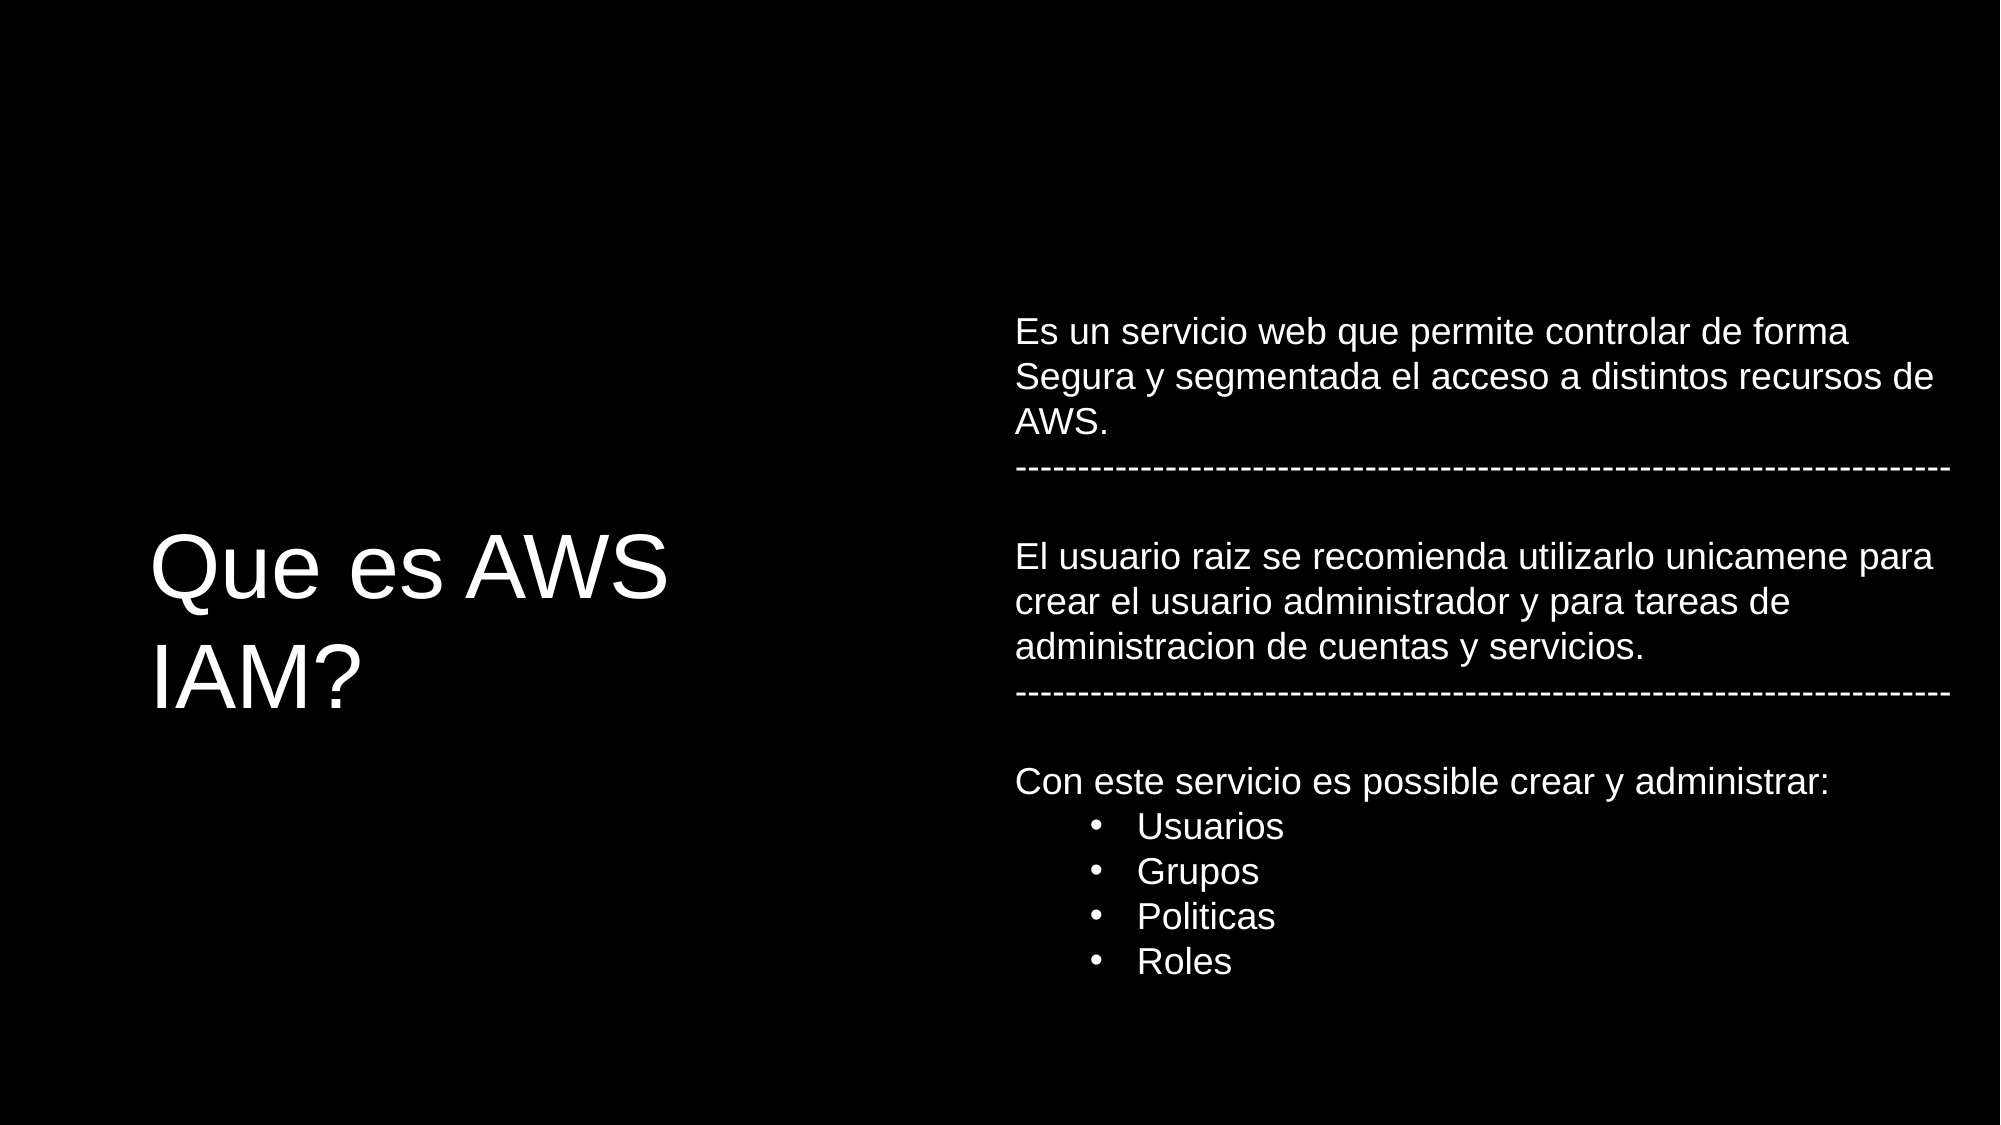

Es un servicio web que permite controlar de forma Segura y segmentada el acceso a distintos recursos de AWS.
---------------------------------------------------------------------------

El usuario raiz se recomienda utilizarlo unicamene para crear el usuario administrador y para tareas de administracion de cuentas y servicios.
---------------------------------------------------------------------------

Con este servicio es possible crear y administrar:
Usuarios
Grupos
Politicas
Roles
Que es AWS IAM?